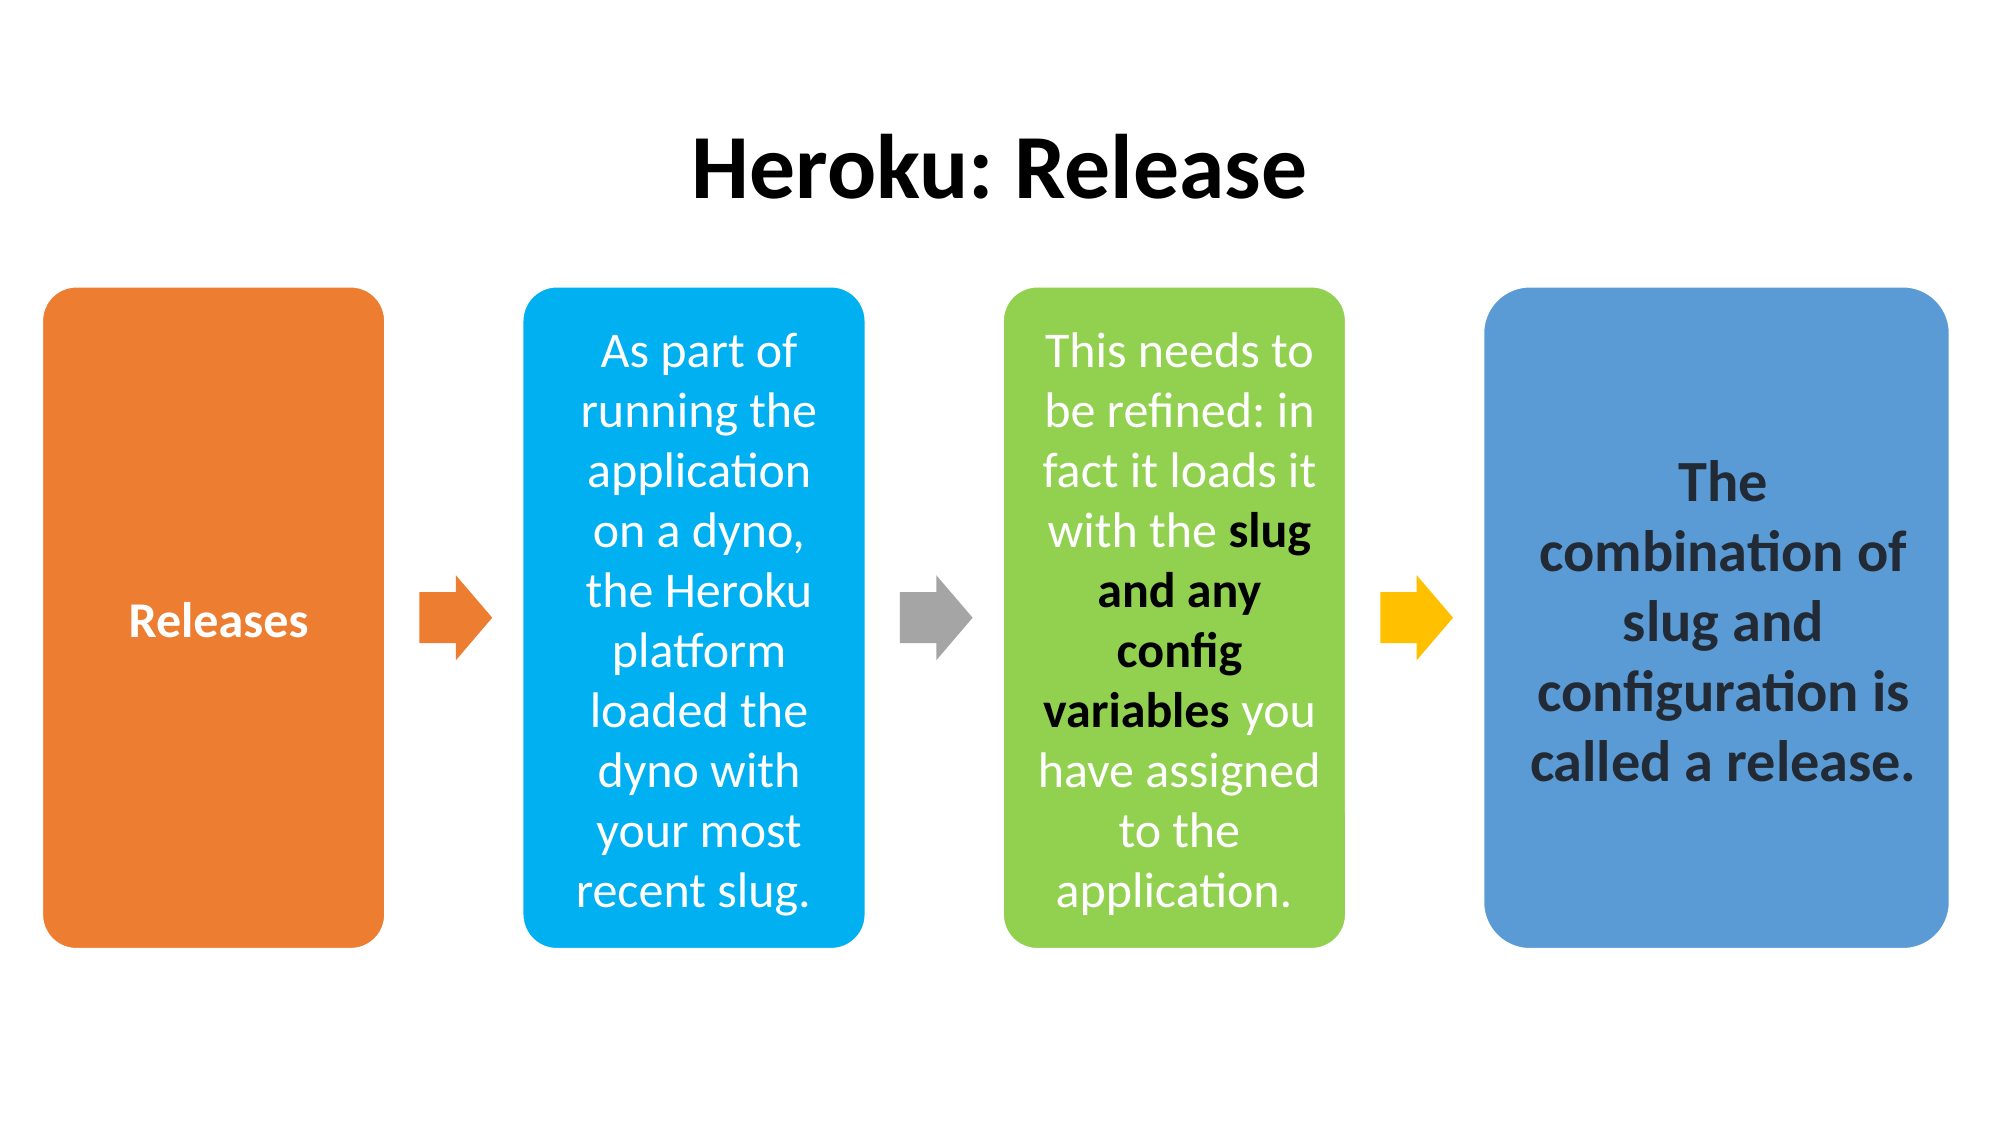

# Heroku: Release
Releases

As part of running the application on a dyno, the Heroku platform loaded the dyno with your most recent slug.

This needs to be refined: in fact it loads it with the slug and any config variables you have assigned to the application.

The combination of slug and configuration is called a release.